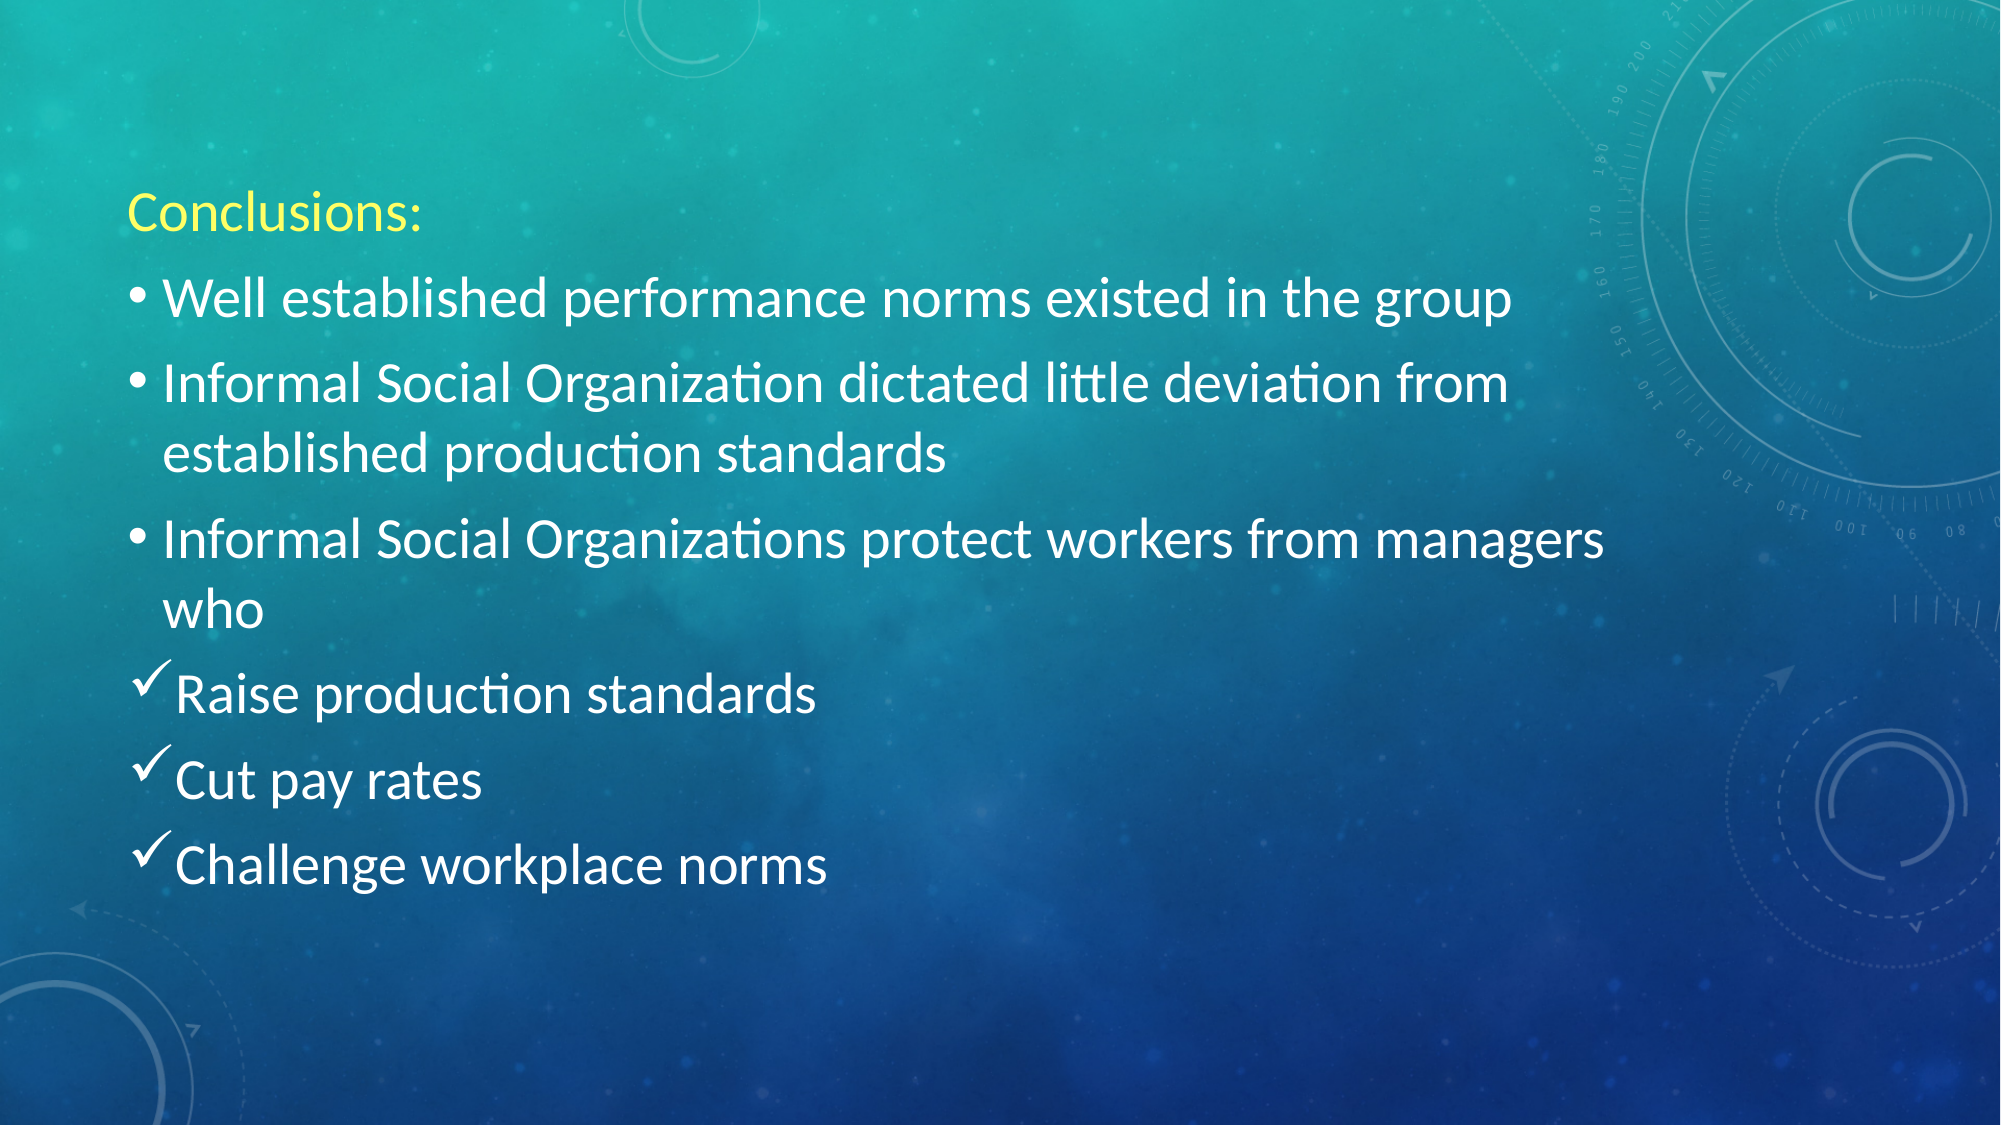

Conclusions:
Well established performance norms existed in the group
Informal Social Organization dictated little deviation from established production standards
Informal Social Organizations protect workers from managers who
Raise production standards
Cut pay rates
Challenge workplace norms